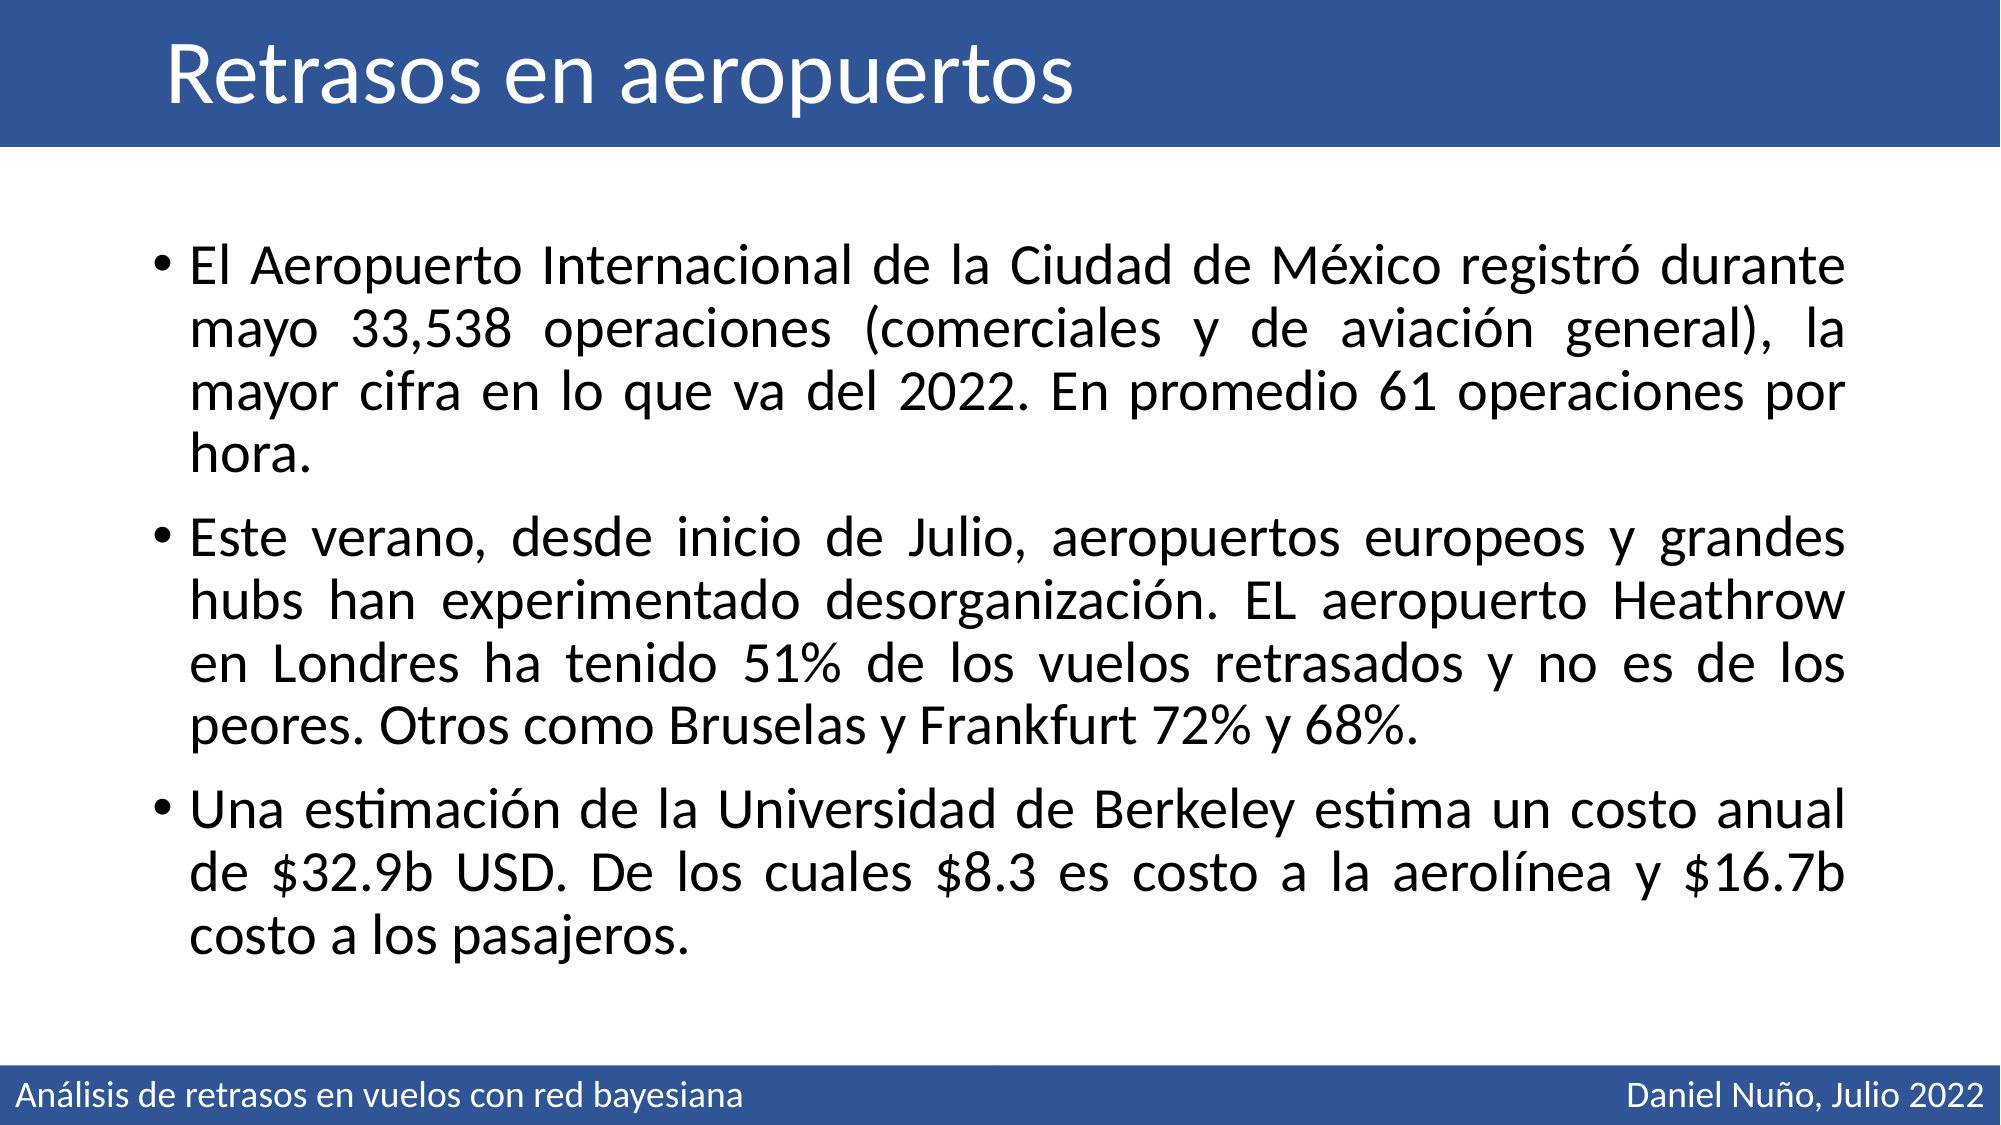

# Retrasos en aeropuertos
El Aeropuerto Internacional de la Ciudad de México registró durante mayo 33,538 operaciones (comerciales y de aviación general), la mayor cifra en lo que va del 2022. En promedio 61 operaciones por hora.
Este verano, desde inicio de Julio, aeropuertos europeos y grandes hubs han experimentado desorganización. EL aeropuerto Heathrow en Londres ha tenido 51% de los vuelos retrasados y no es de los peores. Otros como Bruselas y Frankfurt 72% y 68%.
Una estimación de la Universidad de Berkeley estima un costo anual de $32.9b USD. De los cuales $8.3 es costo a la aerolínea y $16.7b costo a los pasajeros.

Análisis de retrasos en vuelos con red bayesiana
Daniel Nuño, Julio 2022